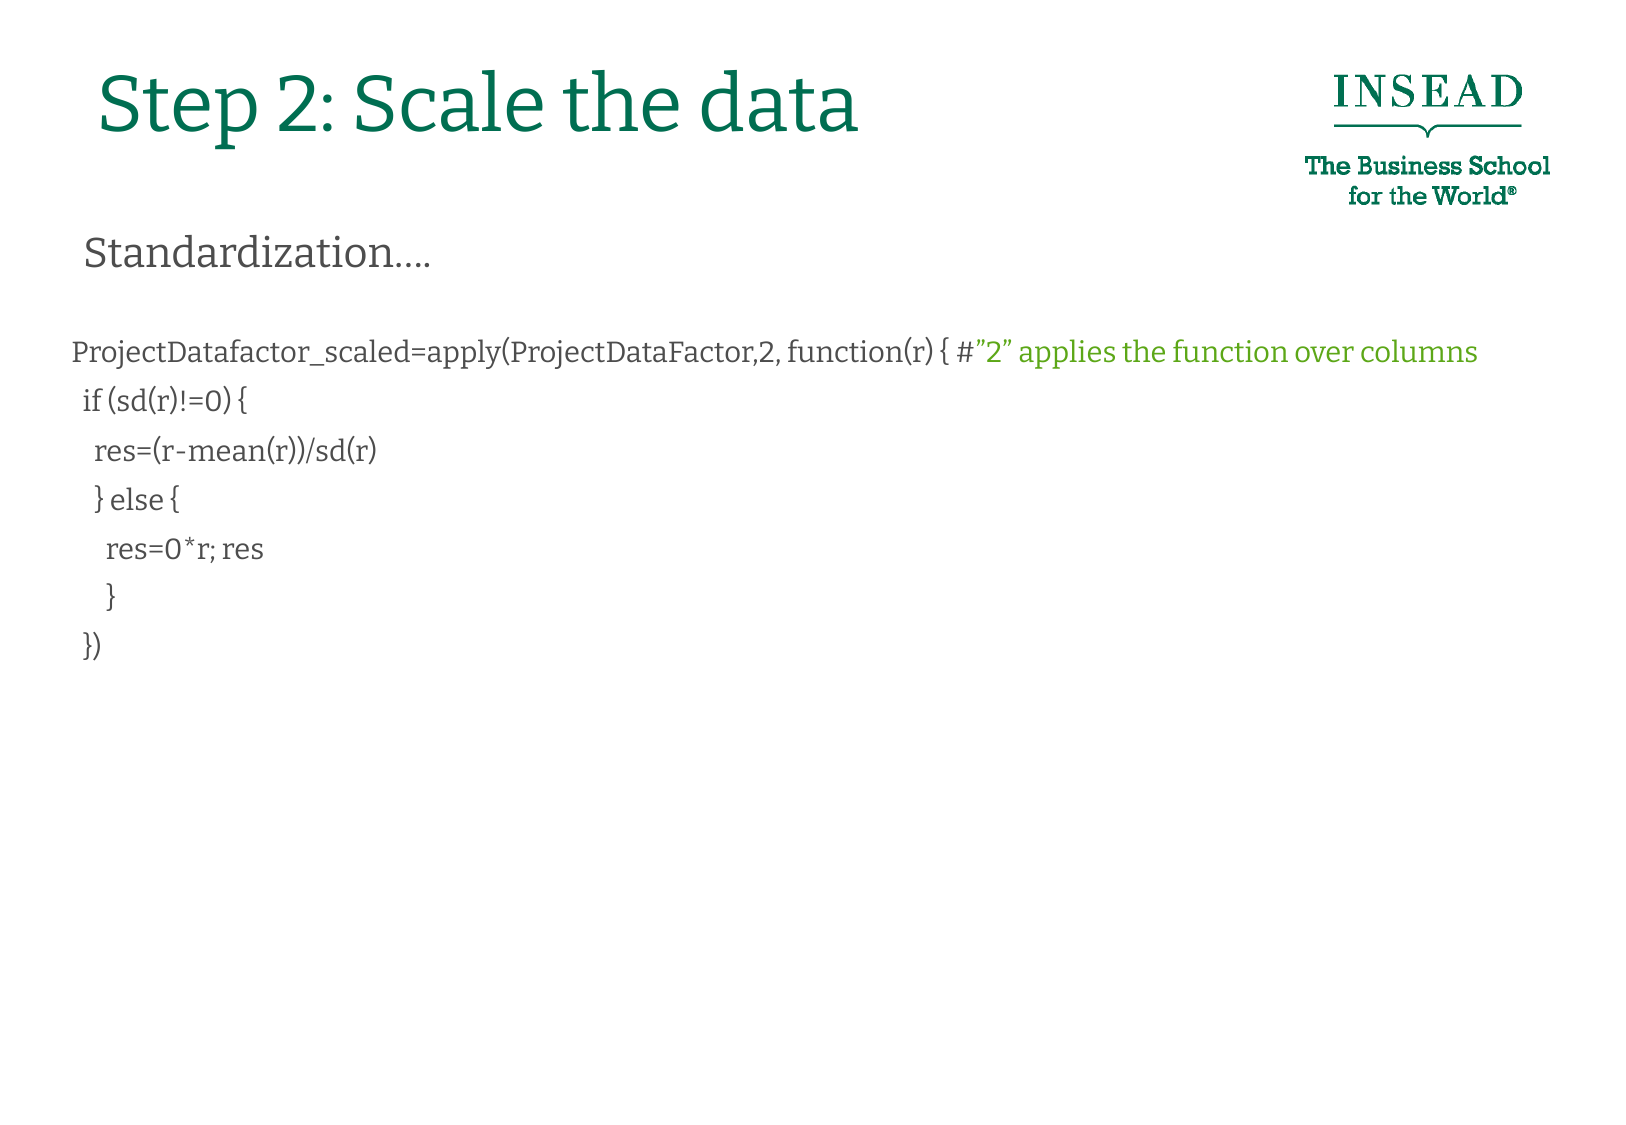

# Step 2: Scale the data
Standardization….

ProjectDatafactor_scaled=apply(ProjectDataFactor,2, function(r) { #”2” applies the function over columns
  if (sd(r)!=0) {
    res=(r-mean(r))/sd(r)
    } else {
      res=0*r; res
      }
  })